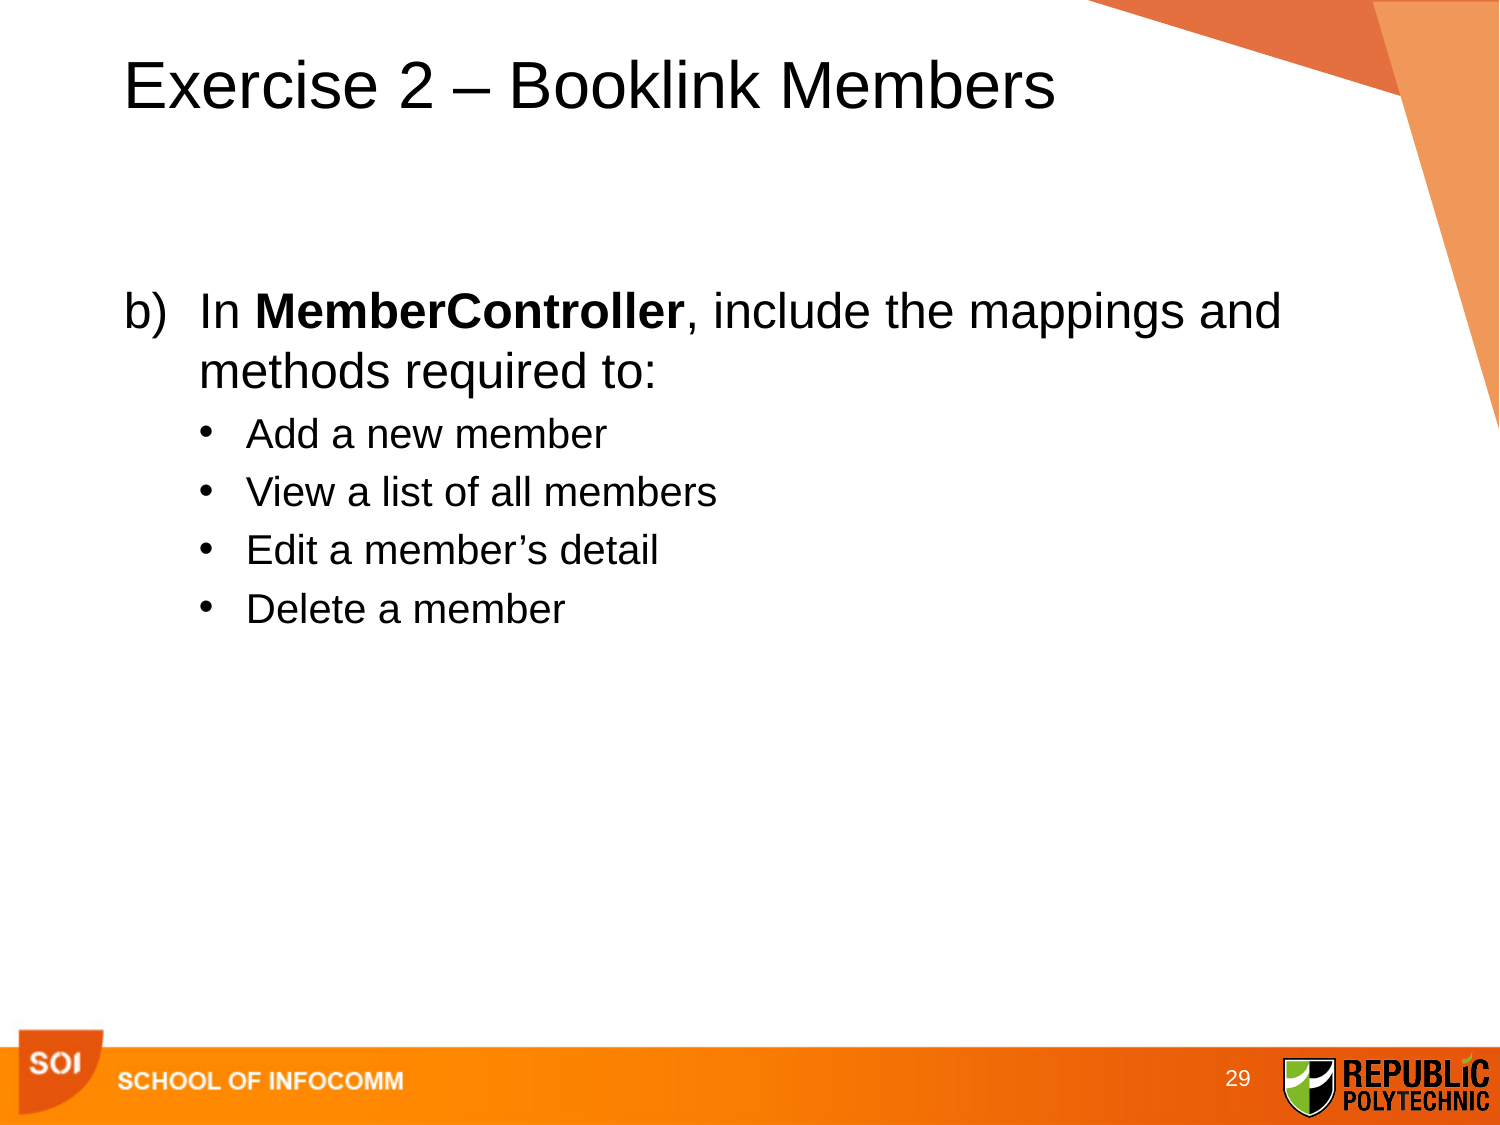

# Exercise 2 – Booklink Members
In MemberController, include the mappings and methods required to:
Add a new member
View a list of all members
Edit a member’s detail
Delete a member

29